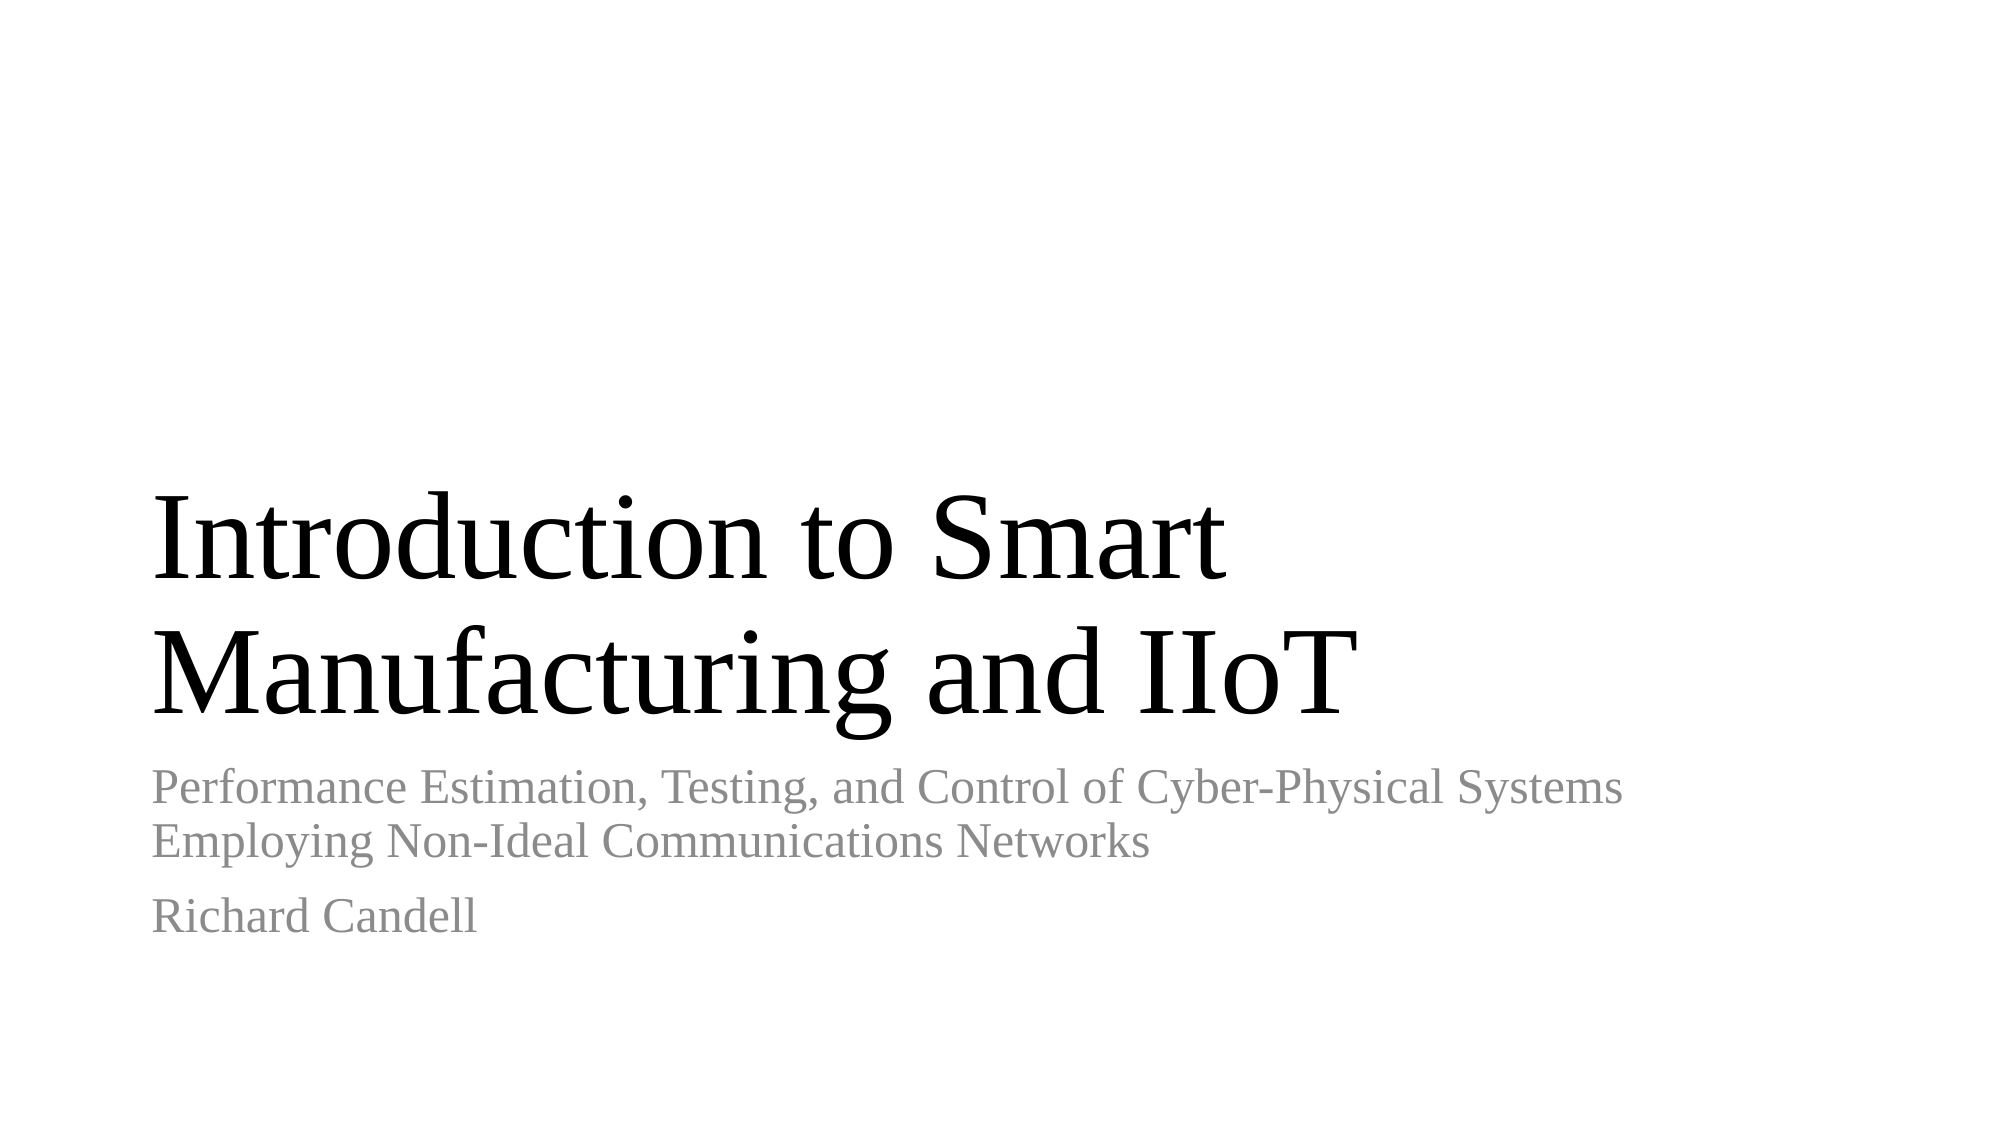

# Introduction to Smart Manufacturing and IIoT
Performance Estimation, Testing, and Control of Cyber-Physical Systems Employing Non-Ideal Communications Networks
Richard Candell